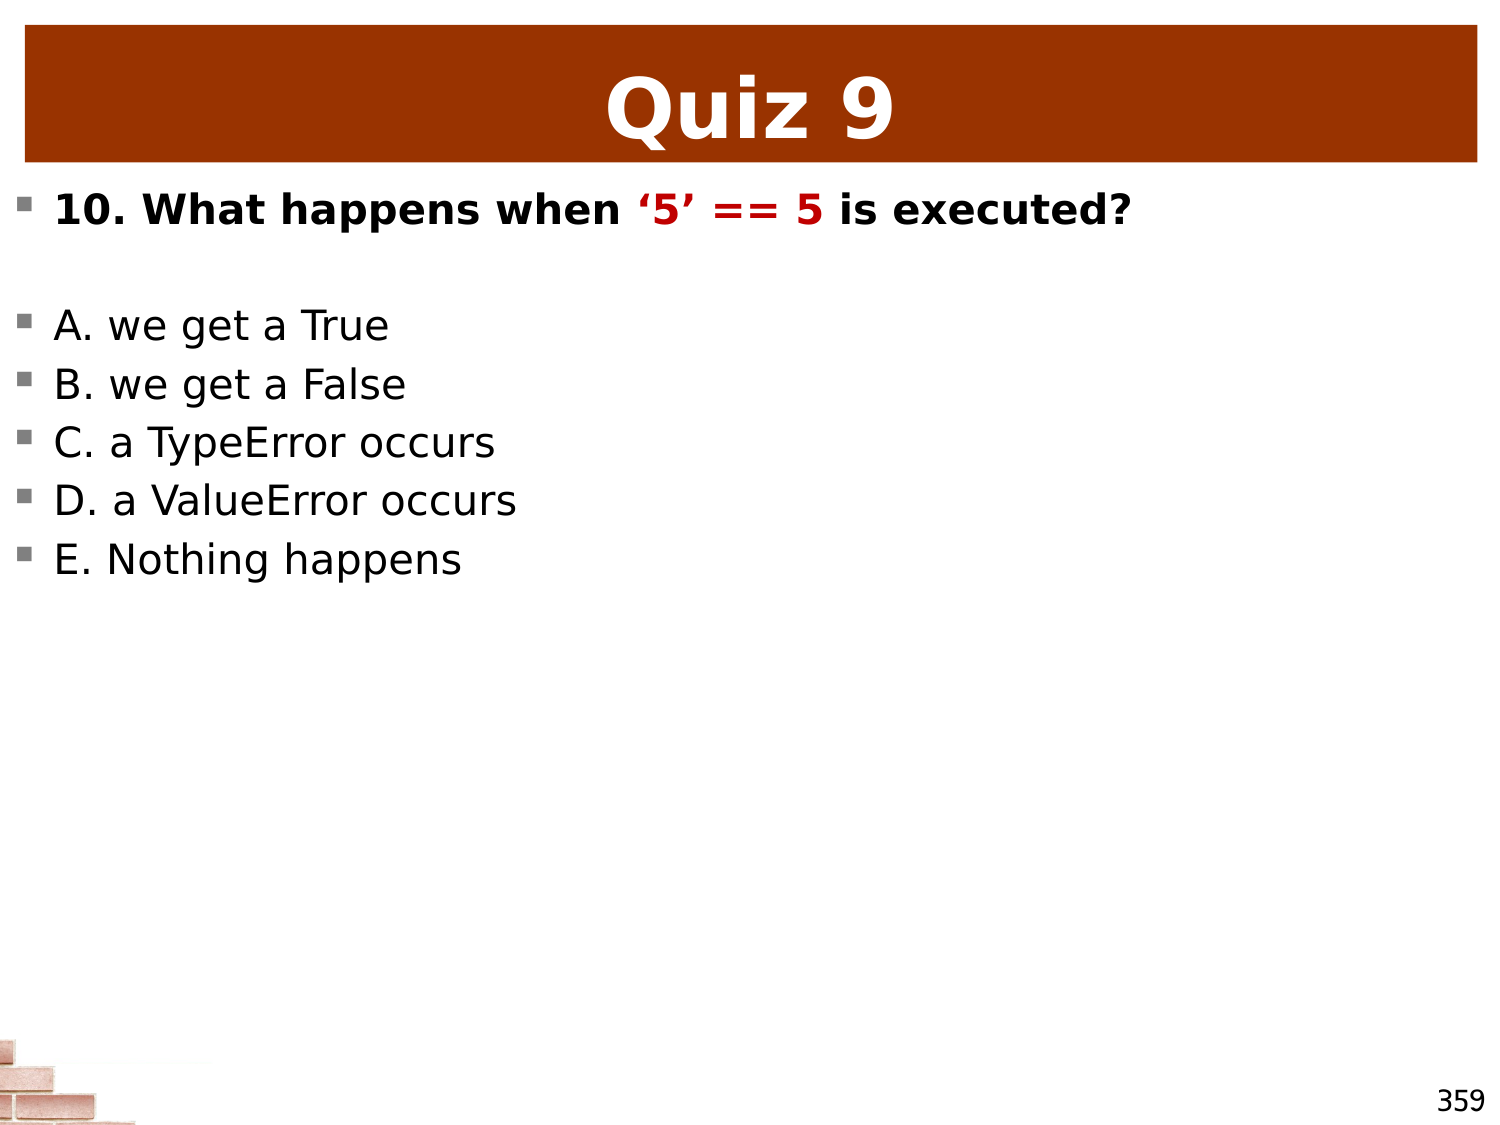

# Quiz 9
10. What happens when ‘5’ == 5 is executed?

A. we get a True
B. we get a False
C. a TypeError occurs
D. a ValueError occurs
E. Nothing happens
359